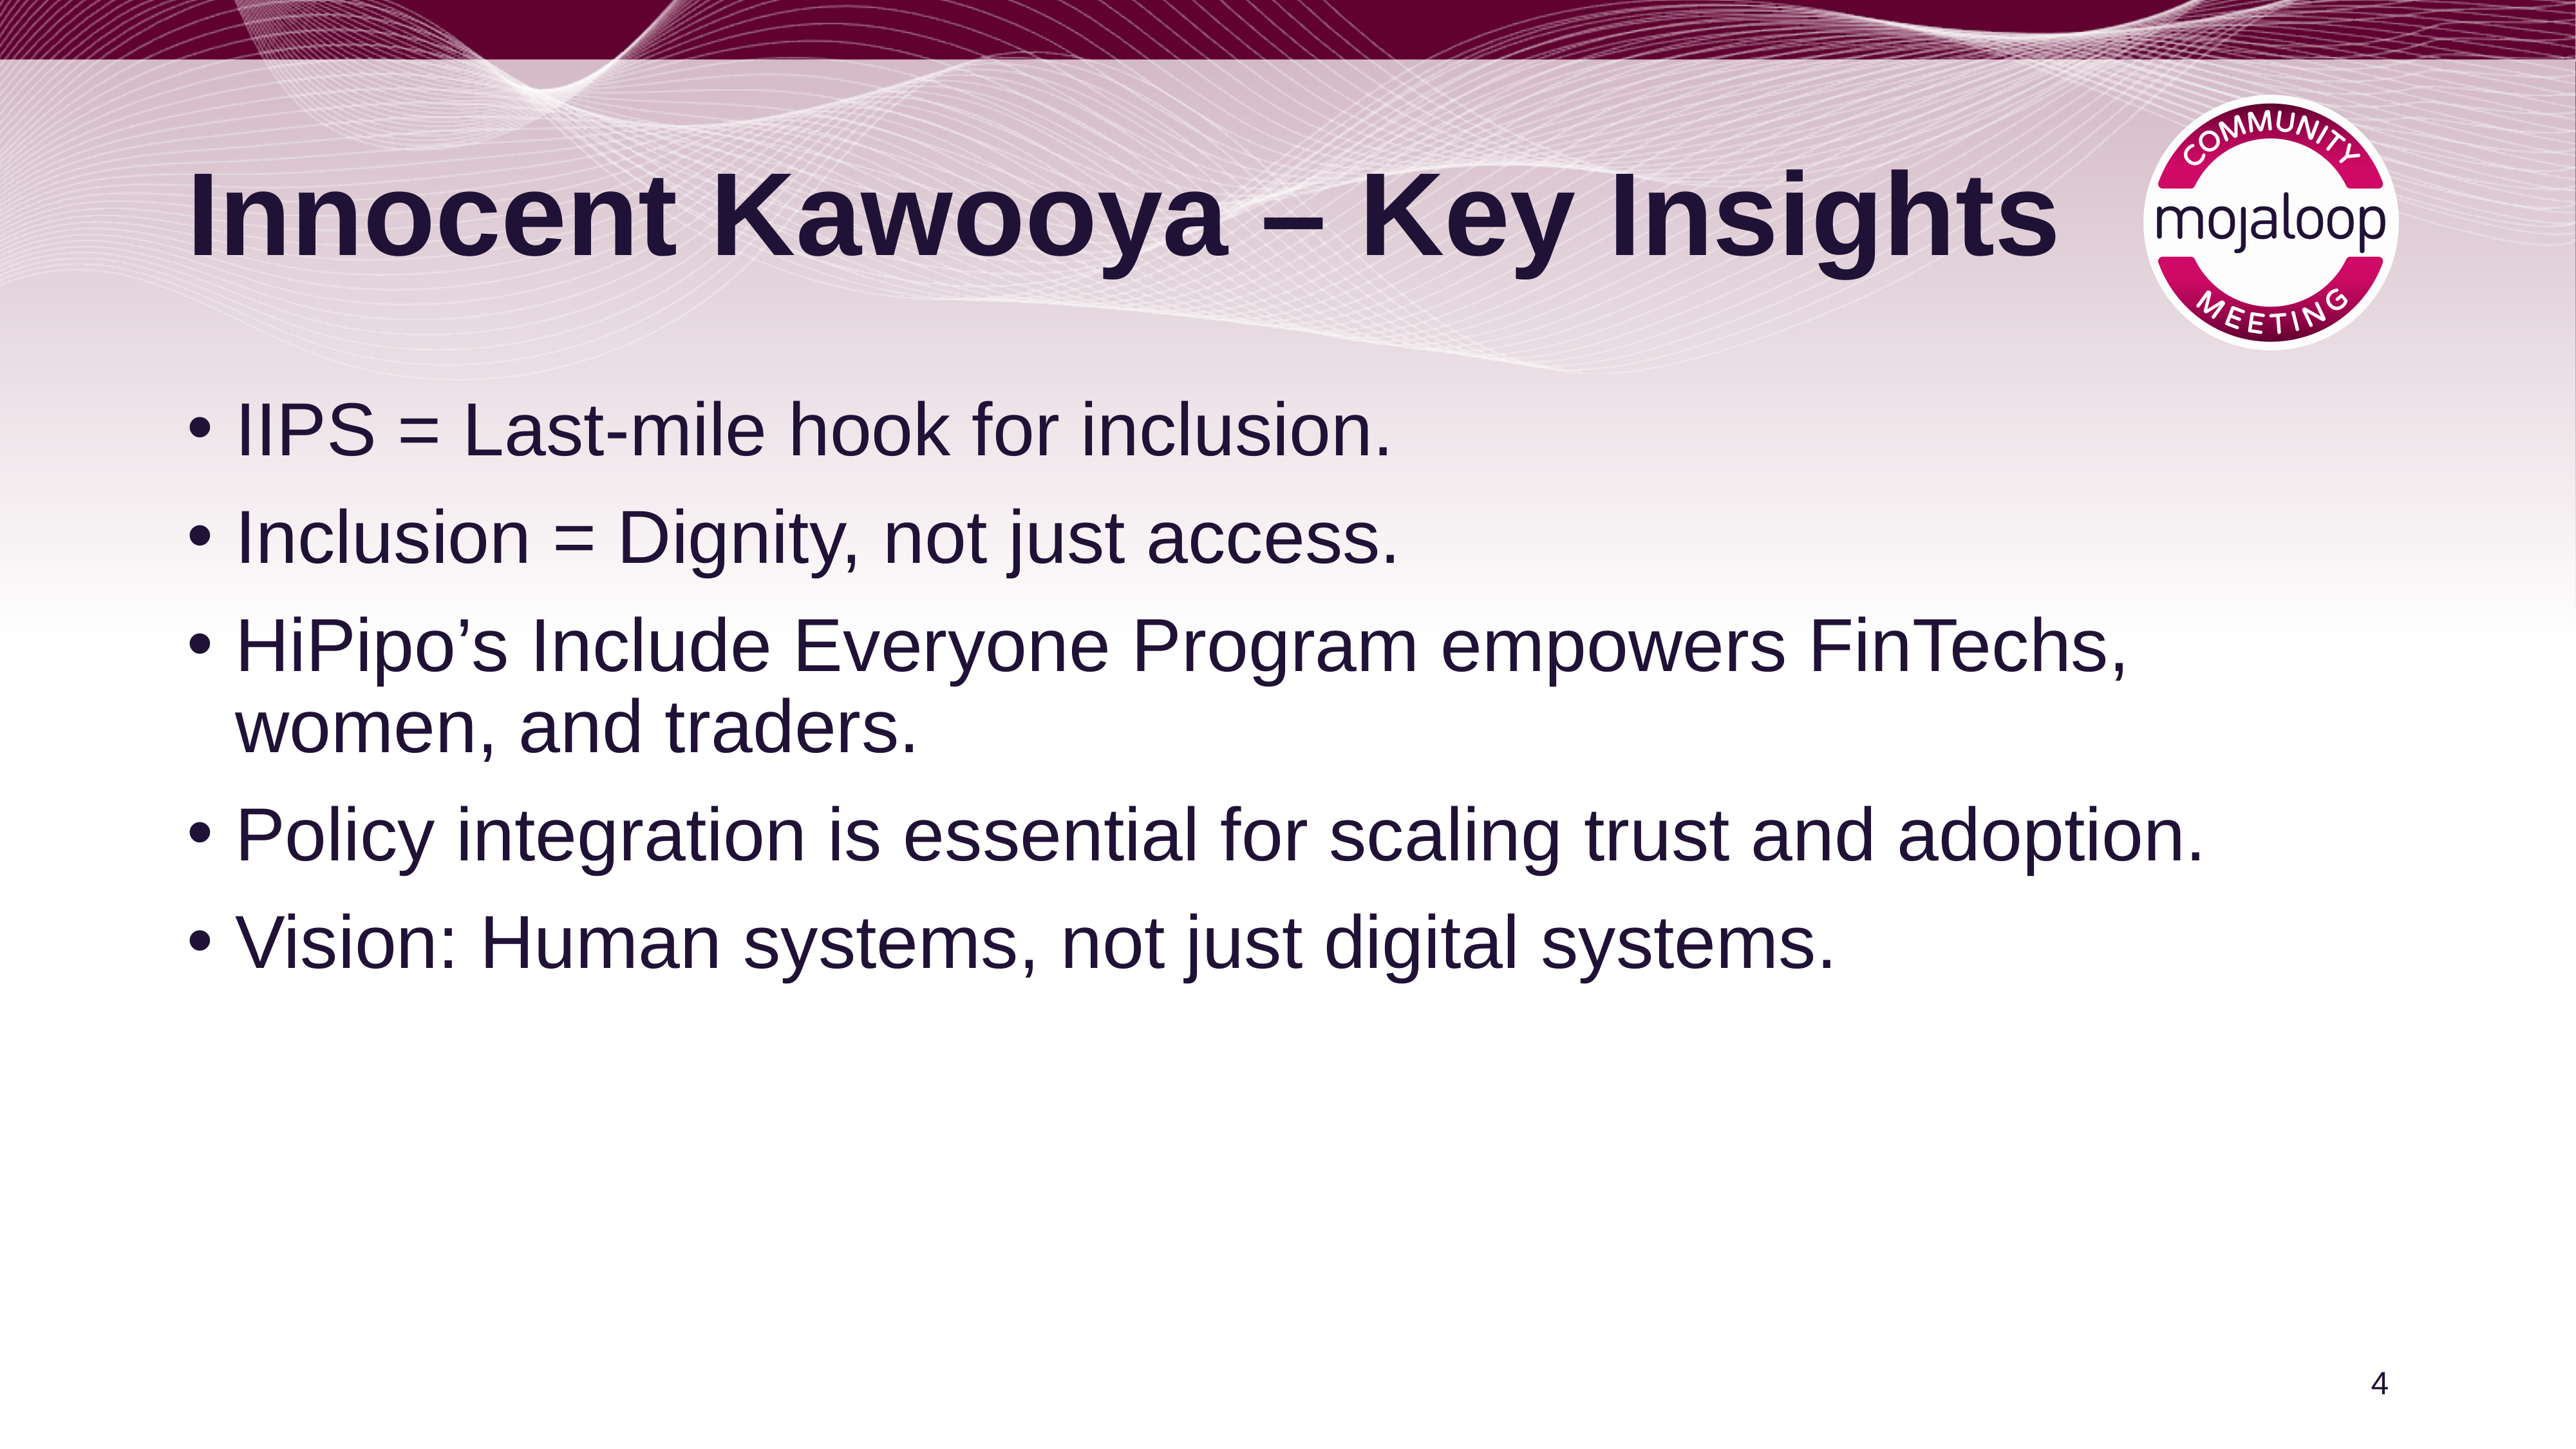

# Innocent Kawooya – Key Insights
IIPS = Last-mile hook for inclusion.
Inclusion = Dignity, not just access.
HiPipo’s Include Everyone Program empowers FinTechs, women, and traders.
Policy integration is essential for scaling trust and adoption.
Vision: Human systems, not just digital systems.

4